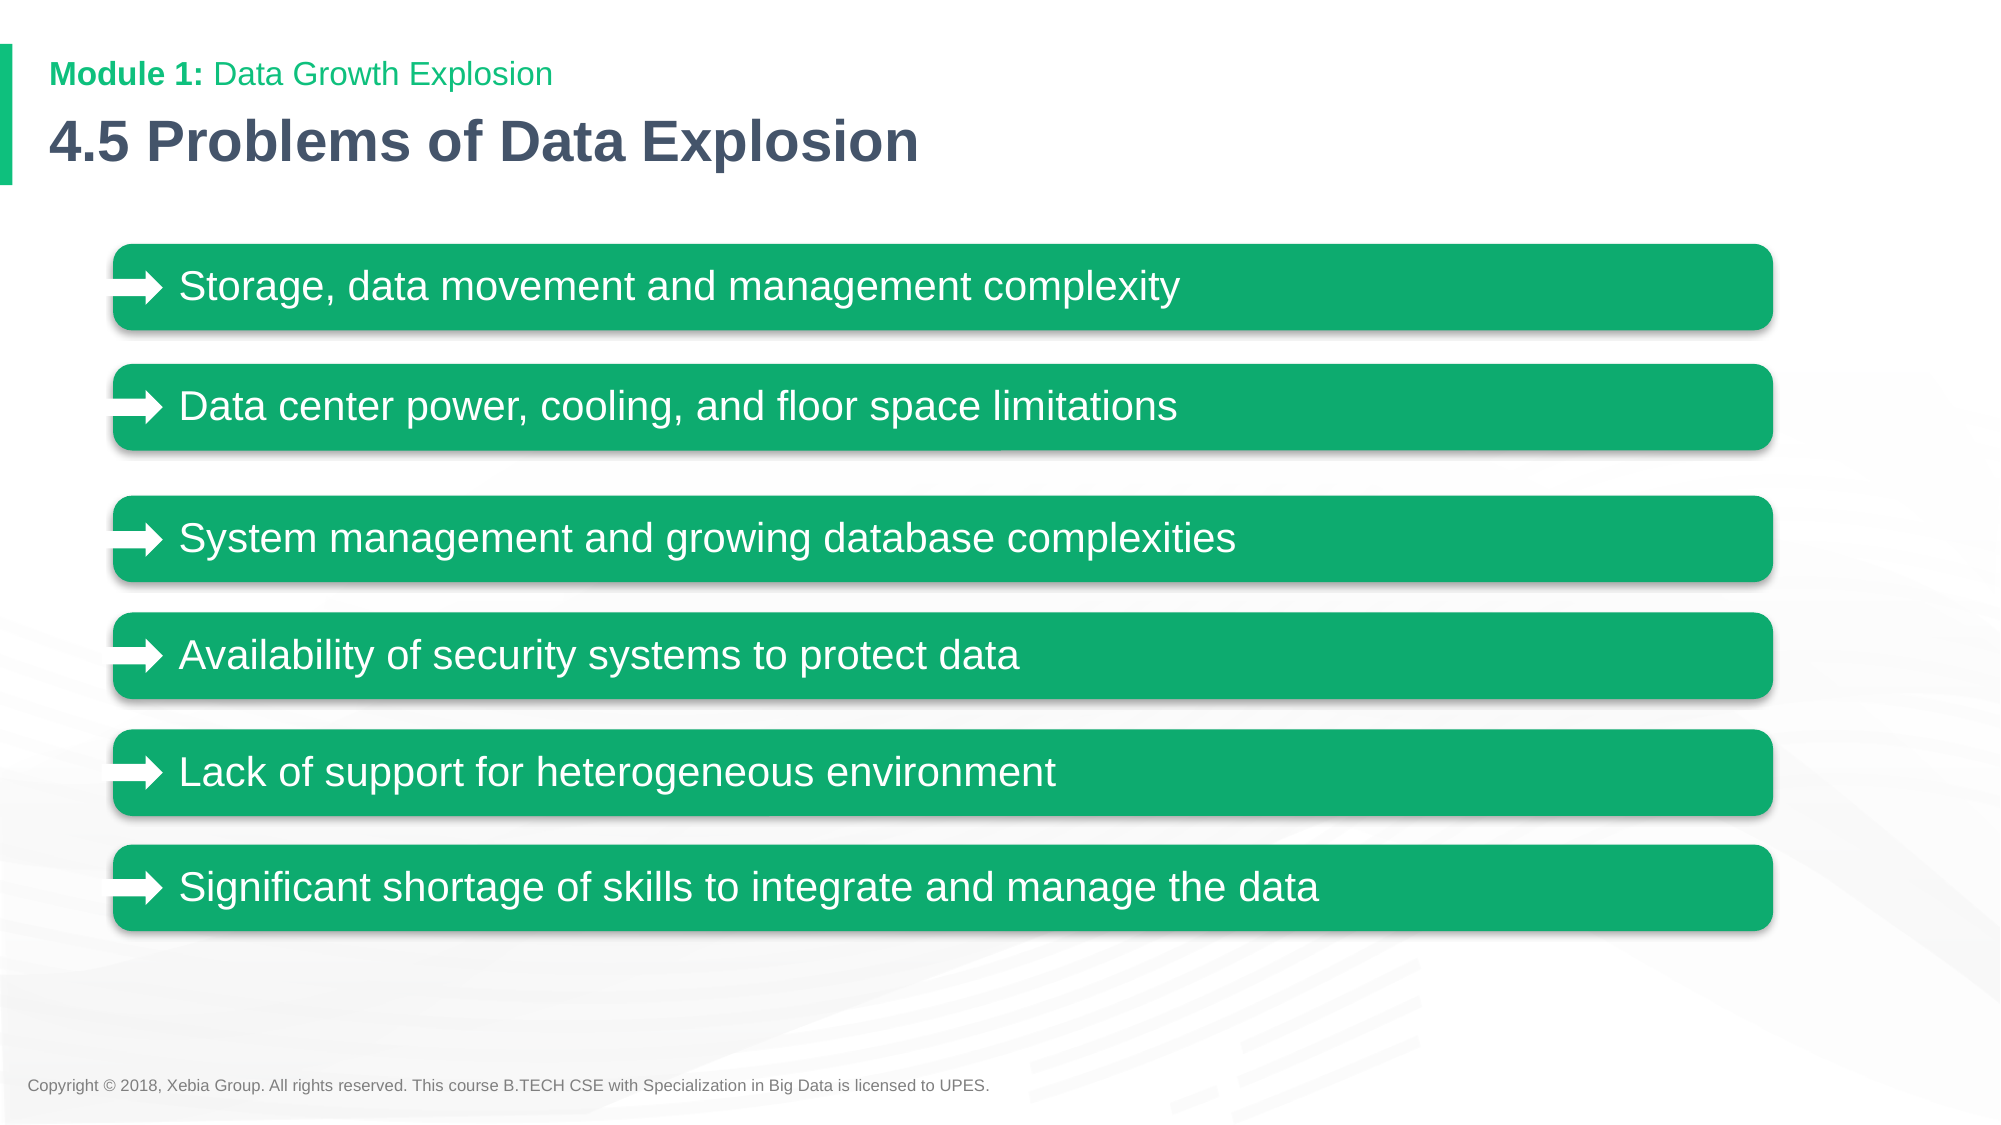

Module 1: Data Growth Explosion
# 4.5 Problems of Data Explosion

Storage, data movement and management complexity

Data center power, cooling, and floor space limitations

System management and growing database complexities

Availability of security systems to protect data

Lack of support for heterogeneous environment

Significant shortage of skills to integrate and manage the data